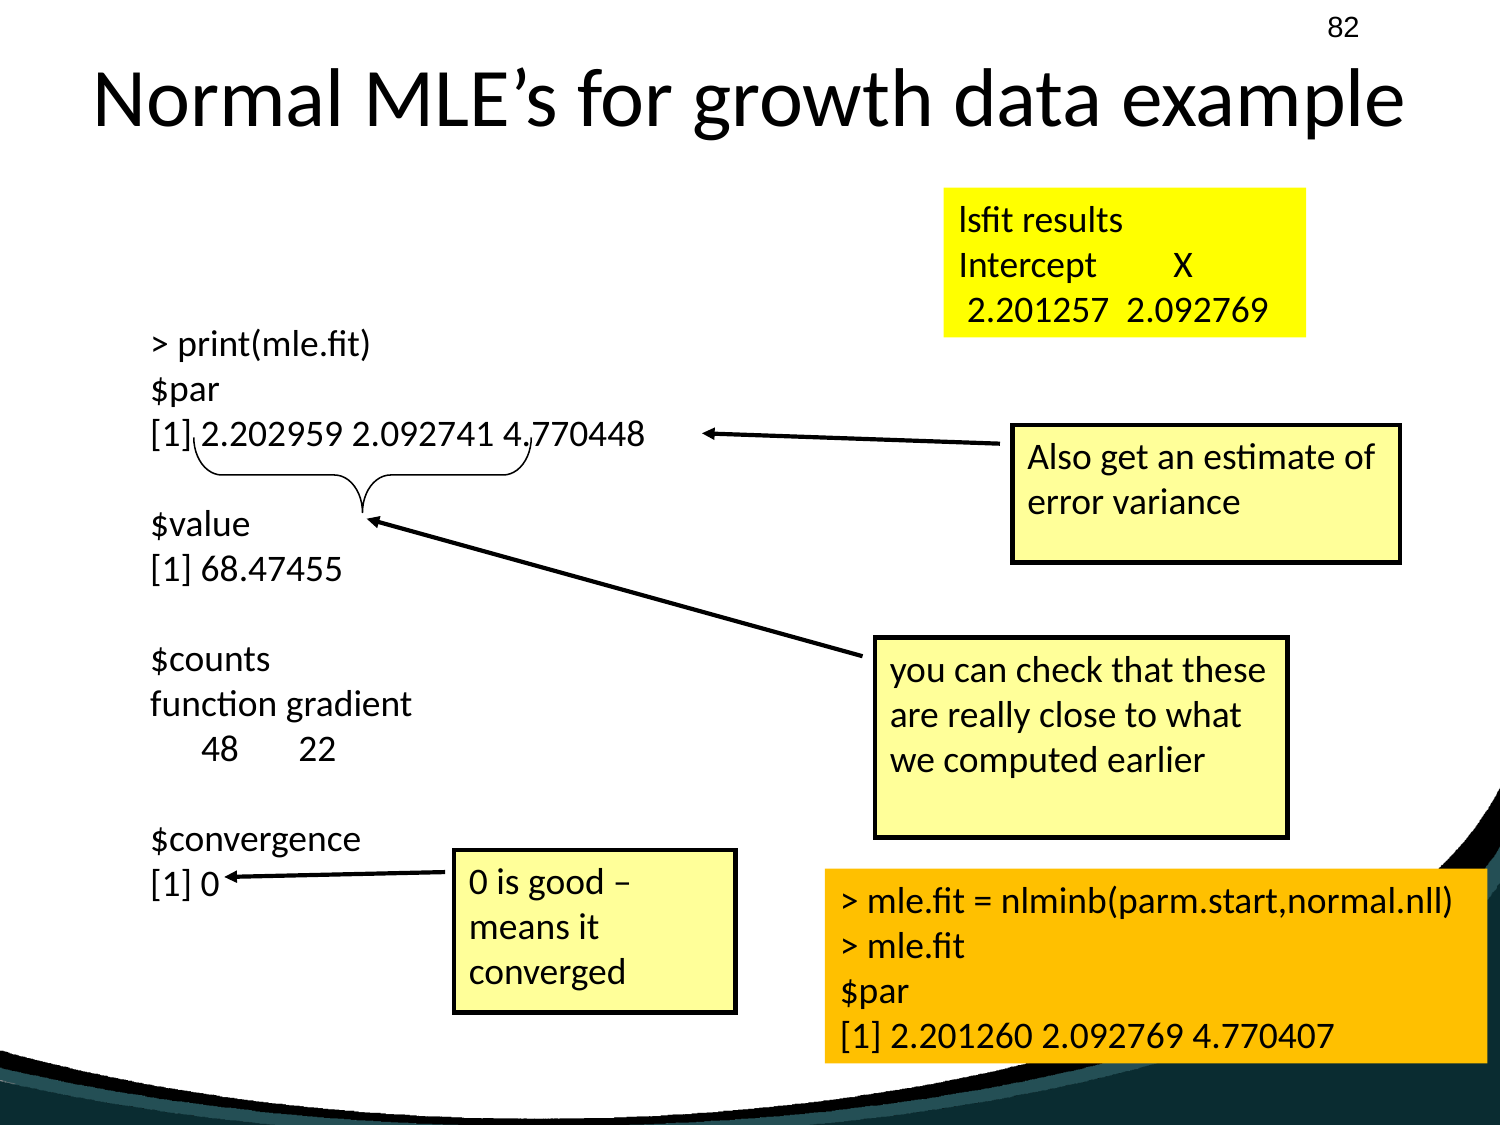

# Normal MLE’s for growth data example
lsfit results
Intercept         X
 2.201257  2.092769

> print(mle.fit)
$par
[1] 2.202959 2.092741 4.770448

$value
[1] 68.47455

$counts
function gradient
      48       22

$convergence
[1] 0
Also get an estimate of error variance
you can check that these are really close to what we computed earlier
0 is good – means it converged
> mle.fit = nlminb(parm.start,normal.nll)
> mle.fit
$par
[1] 2.201260 2.092769 4.770407